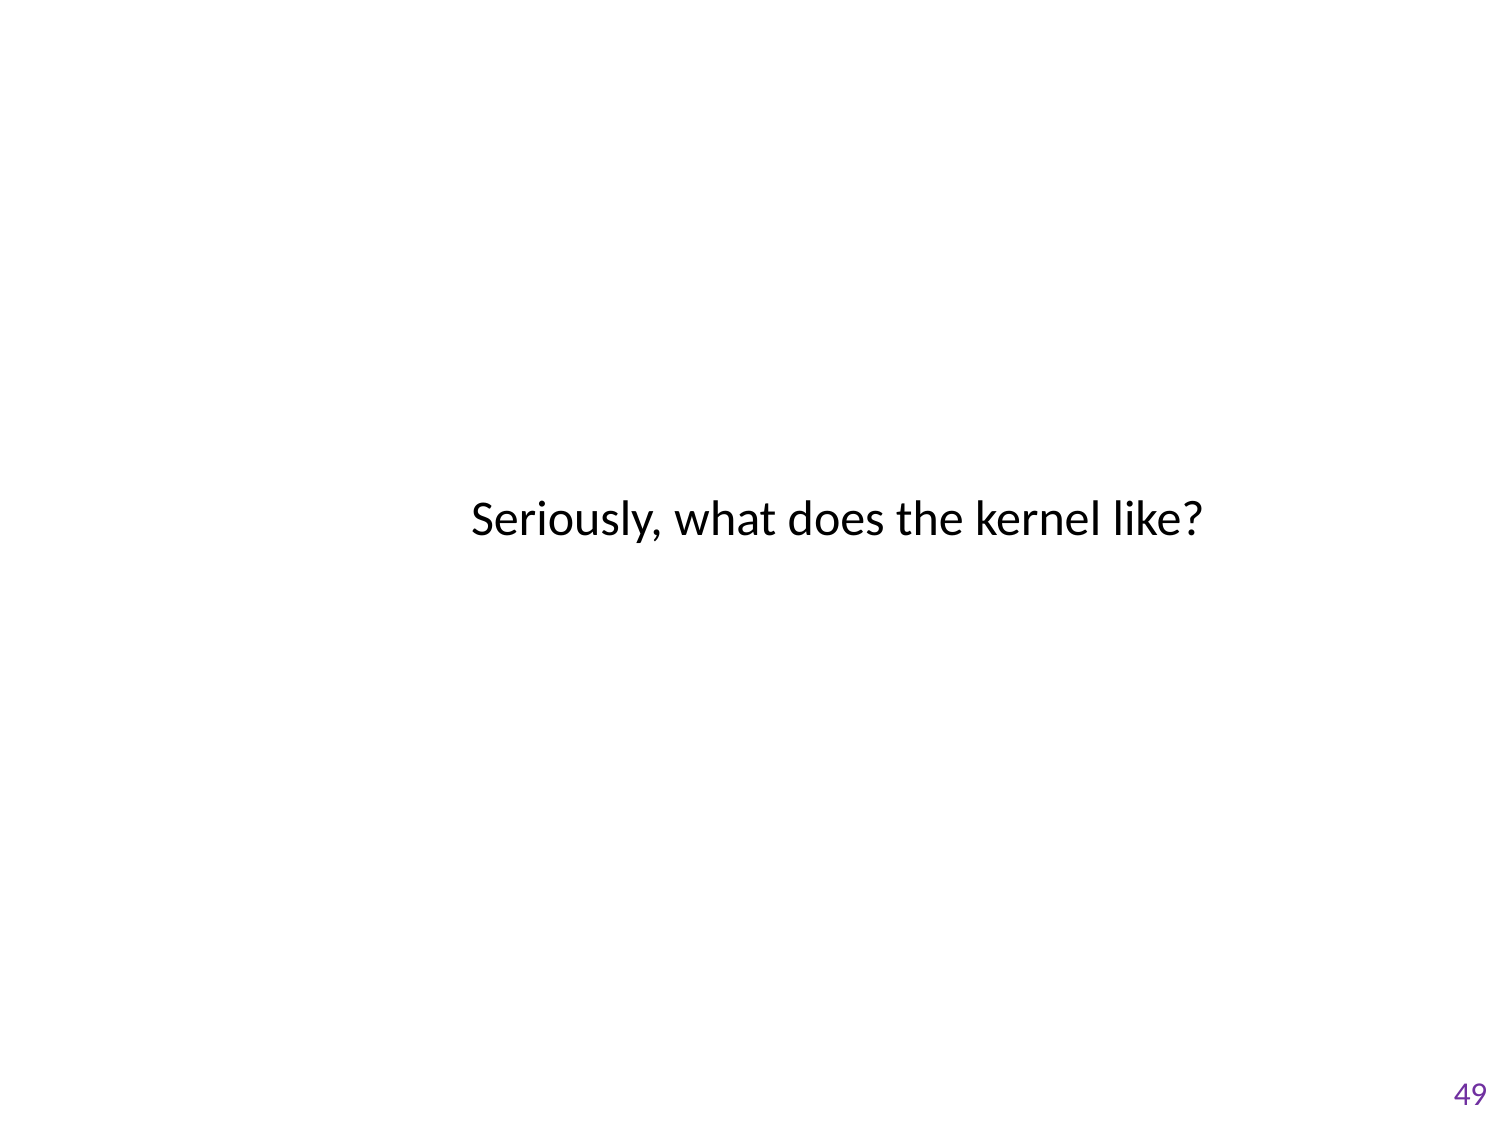

Seriously, what does the kernel like?

49